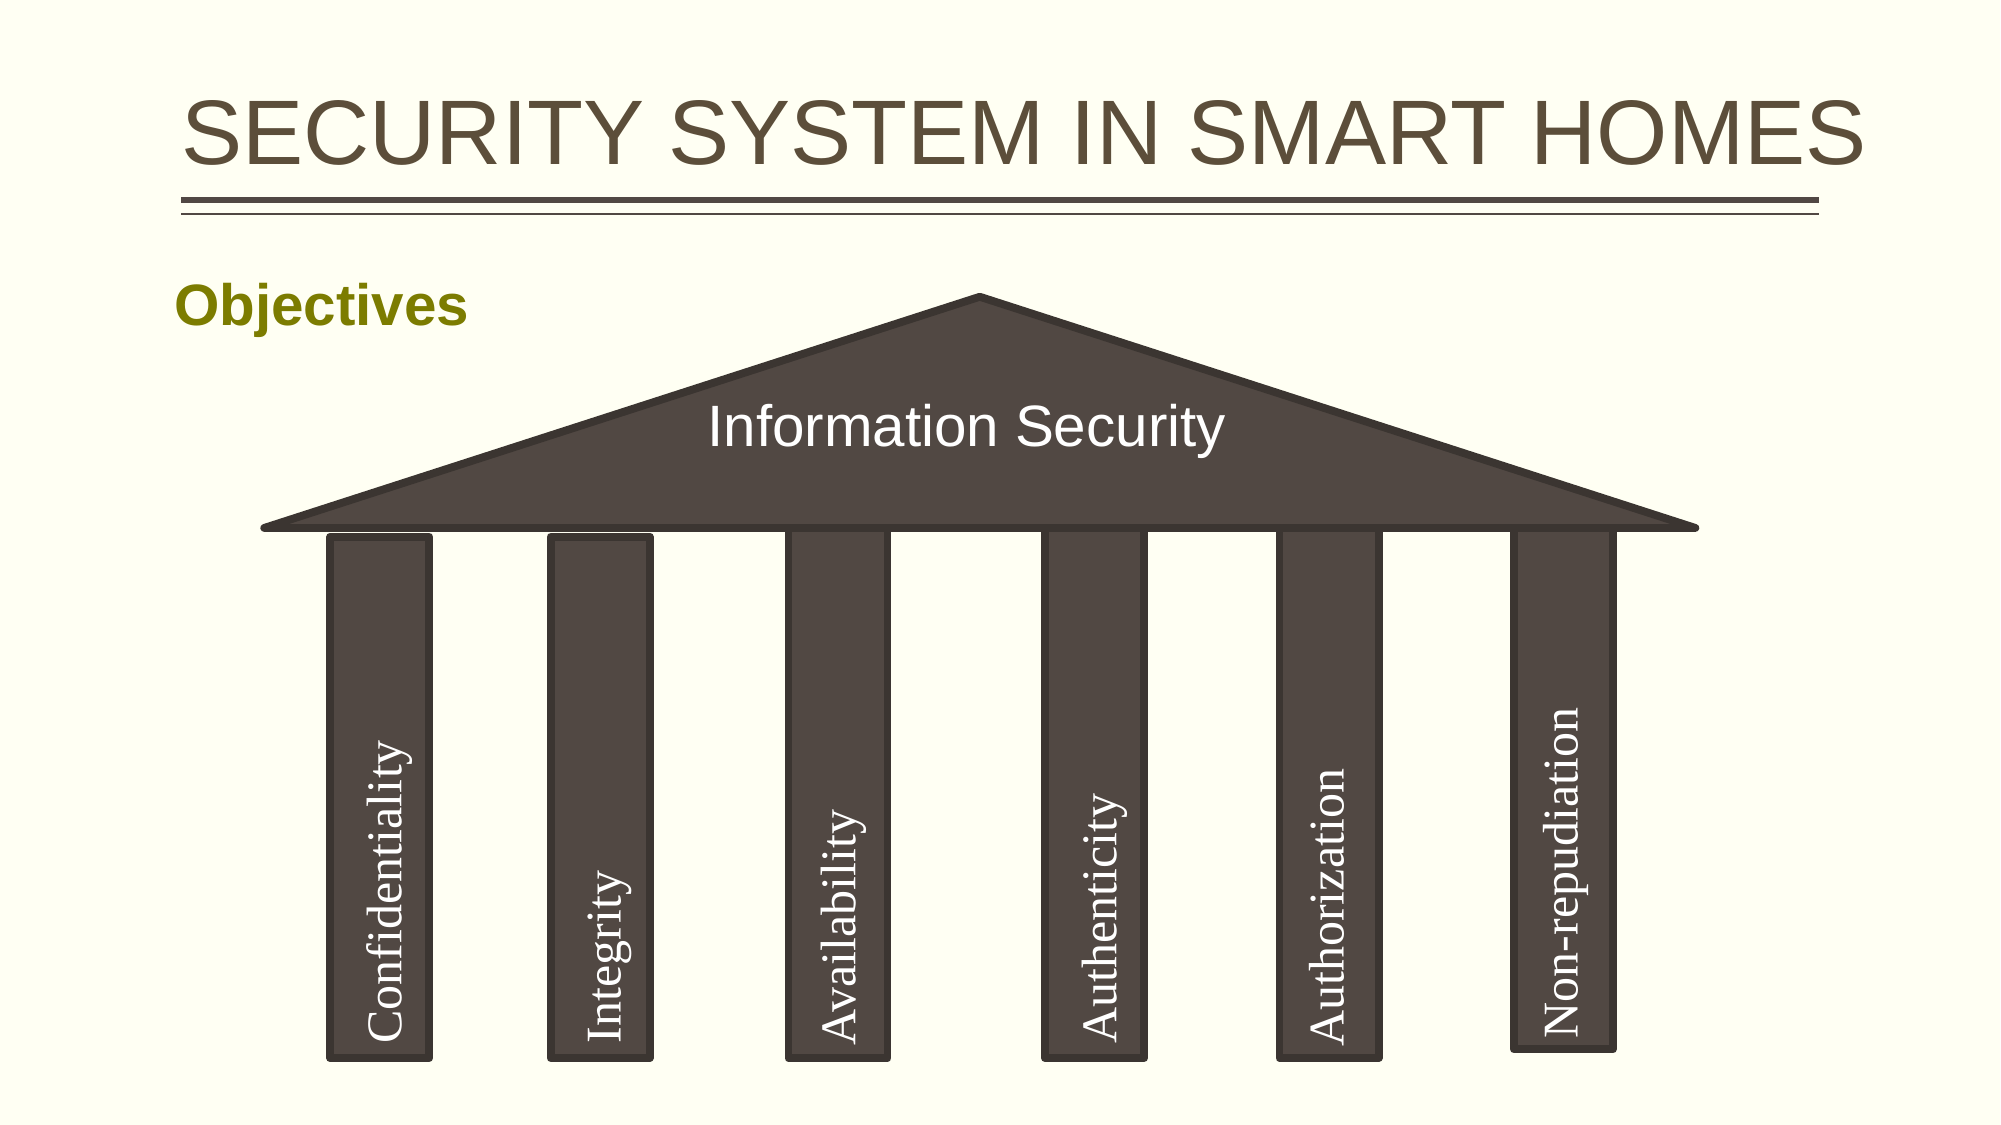

# SECURITY SYSTEM IN SMART HOMES
Objectives

Information Security

Confidentiality
Non-repudiation
Integrity
Authenticity
Availability
Authorization